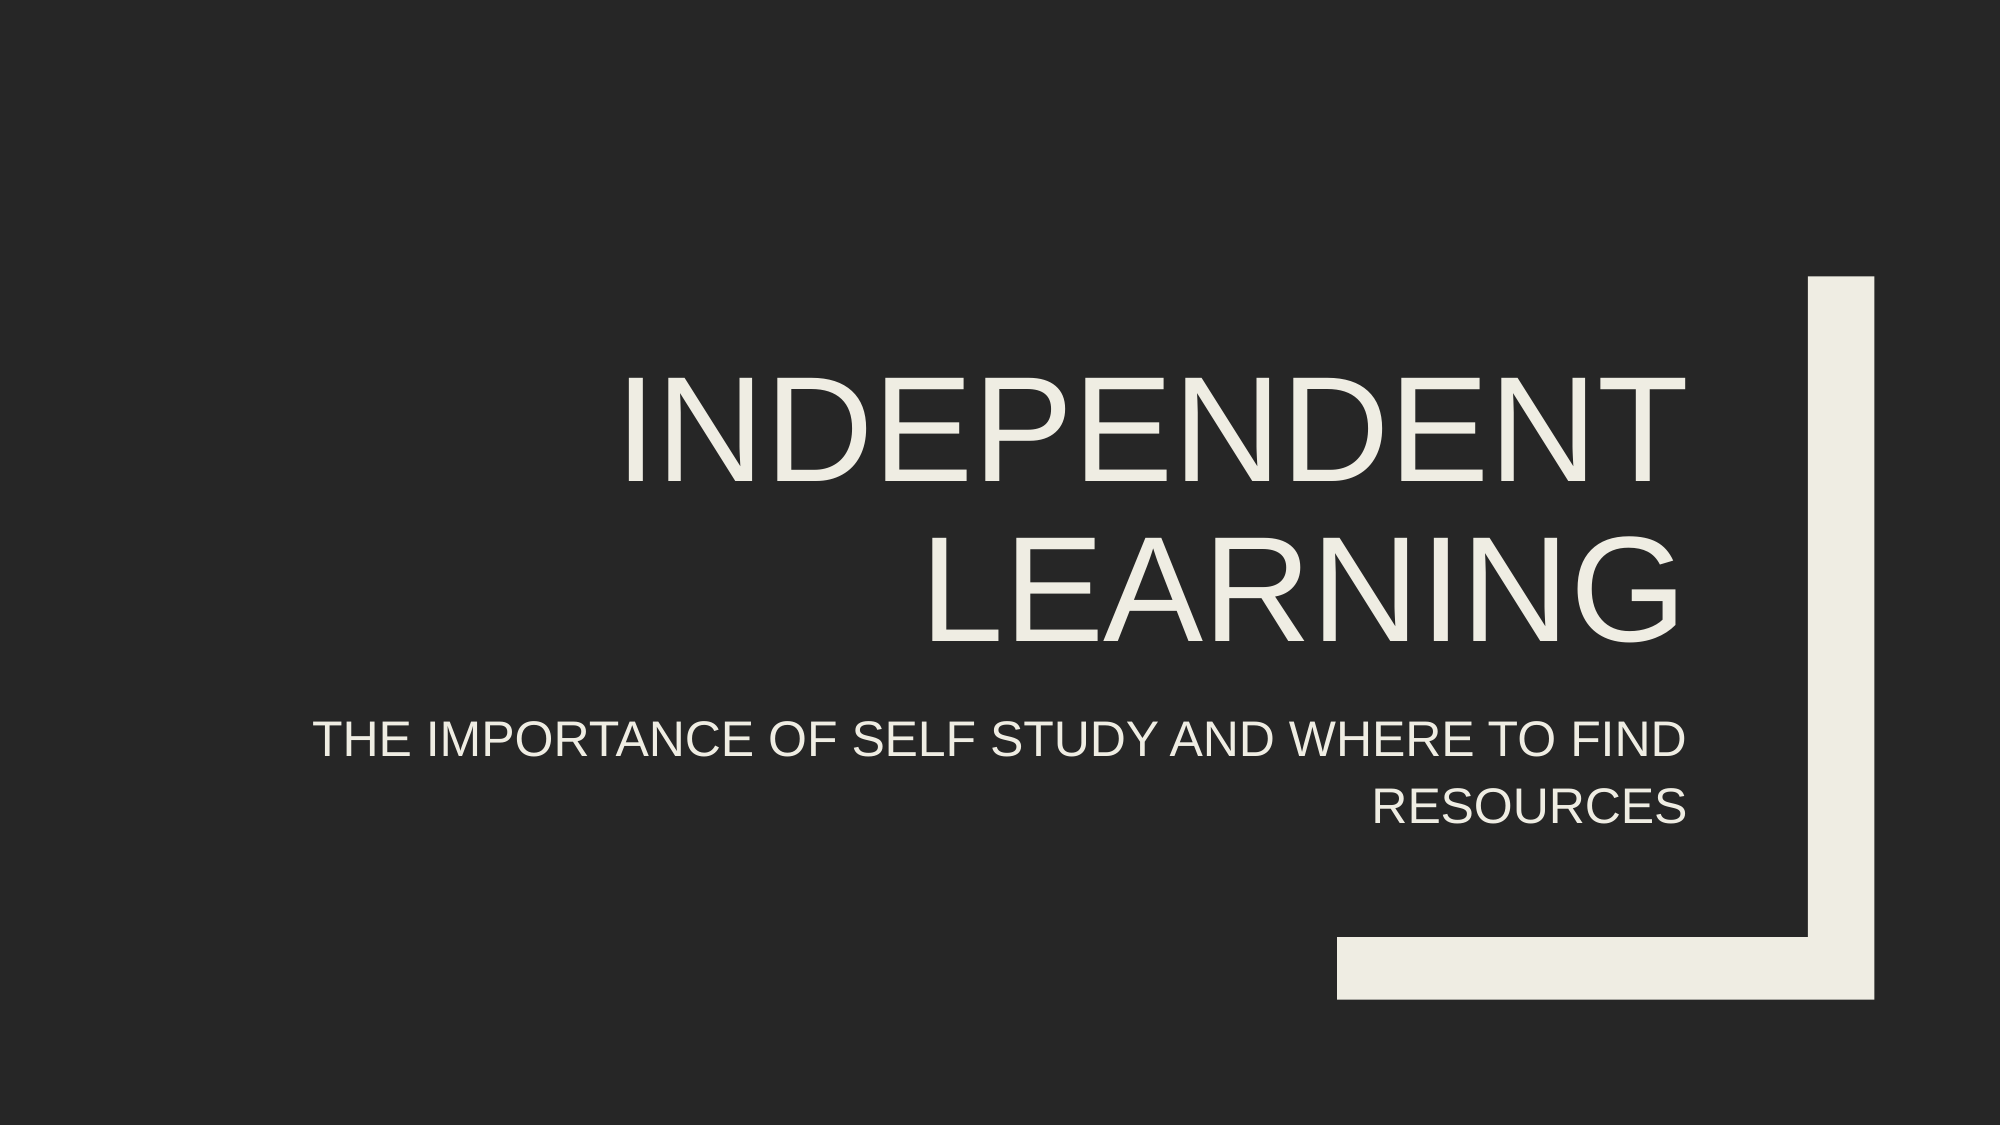

# Independent Learning
THE IMPORTANCE OF SELF STUDY AND WHERE TO FIND RESOURCES